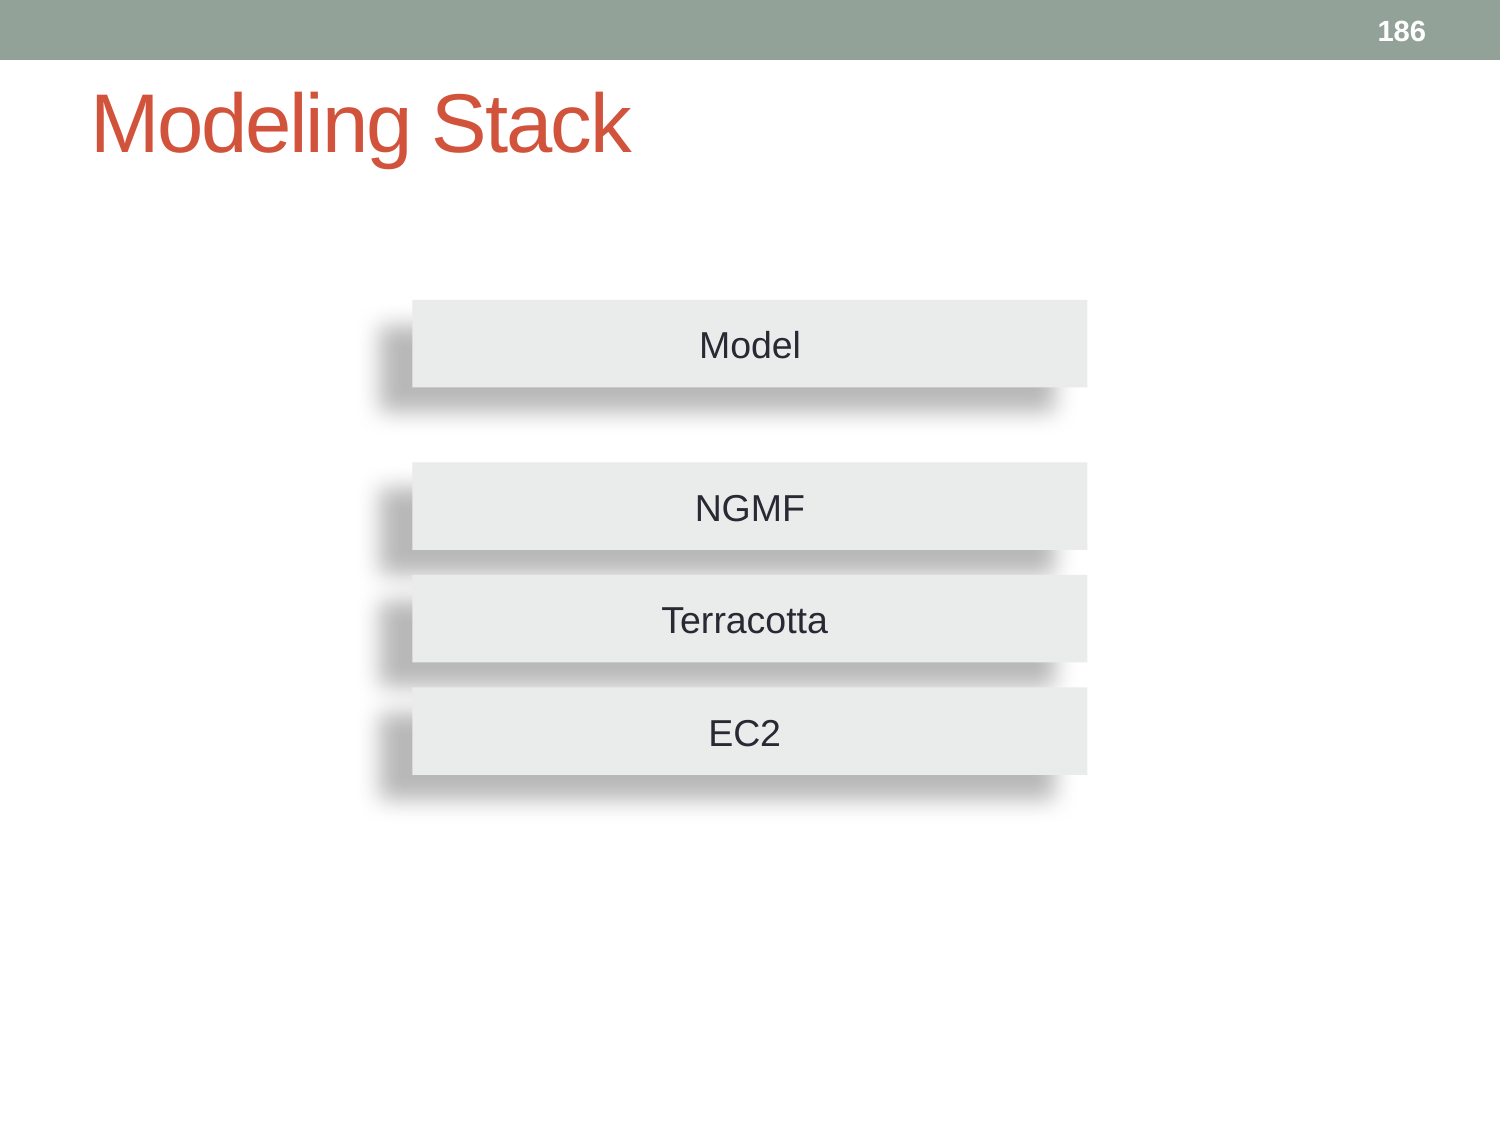

186
# Modeling Stack
Model
NGMF
Terracotta
EC2